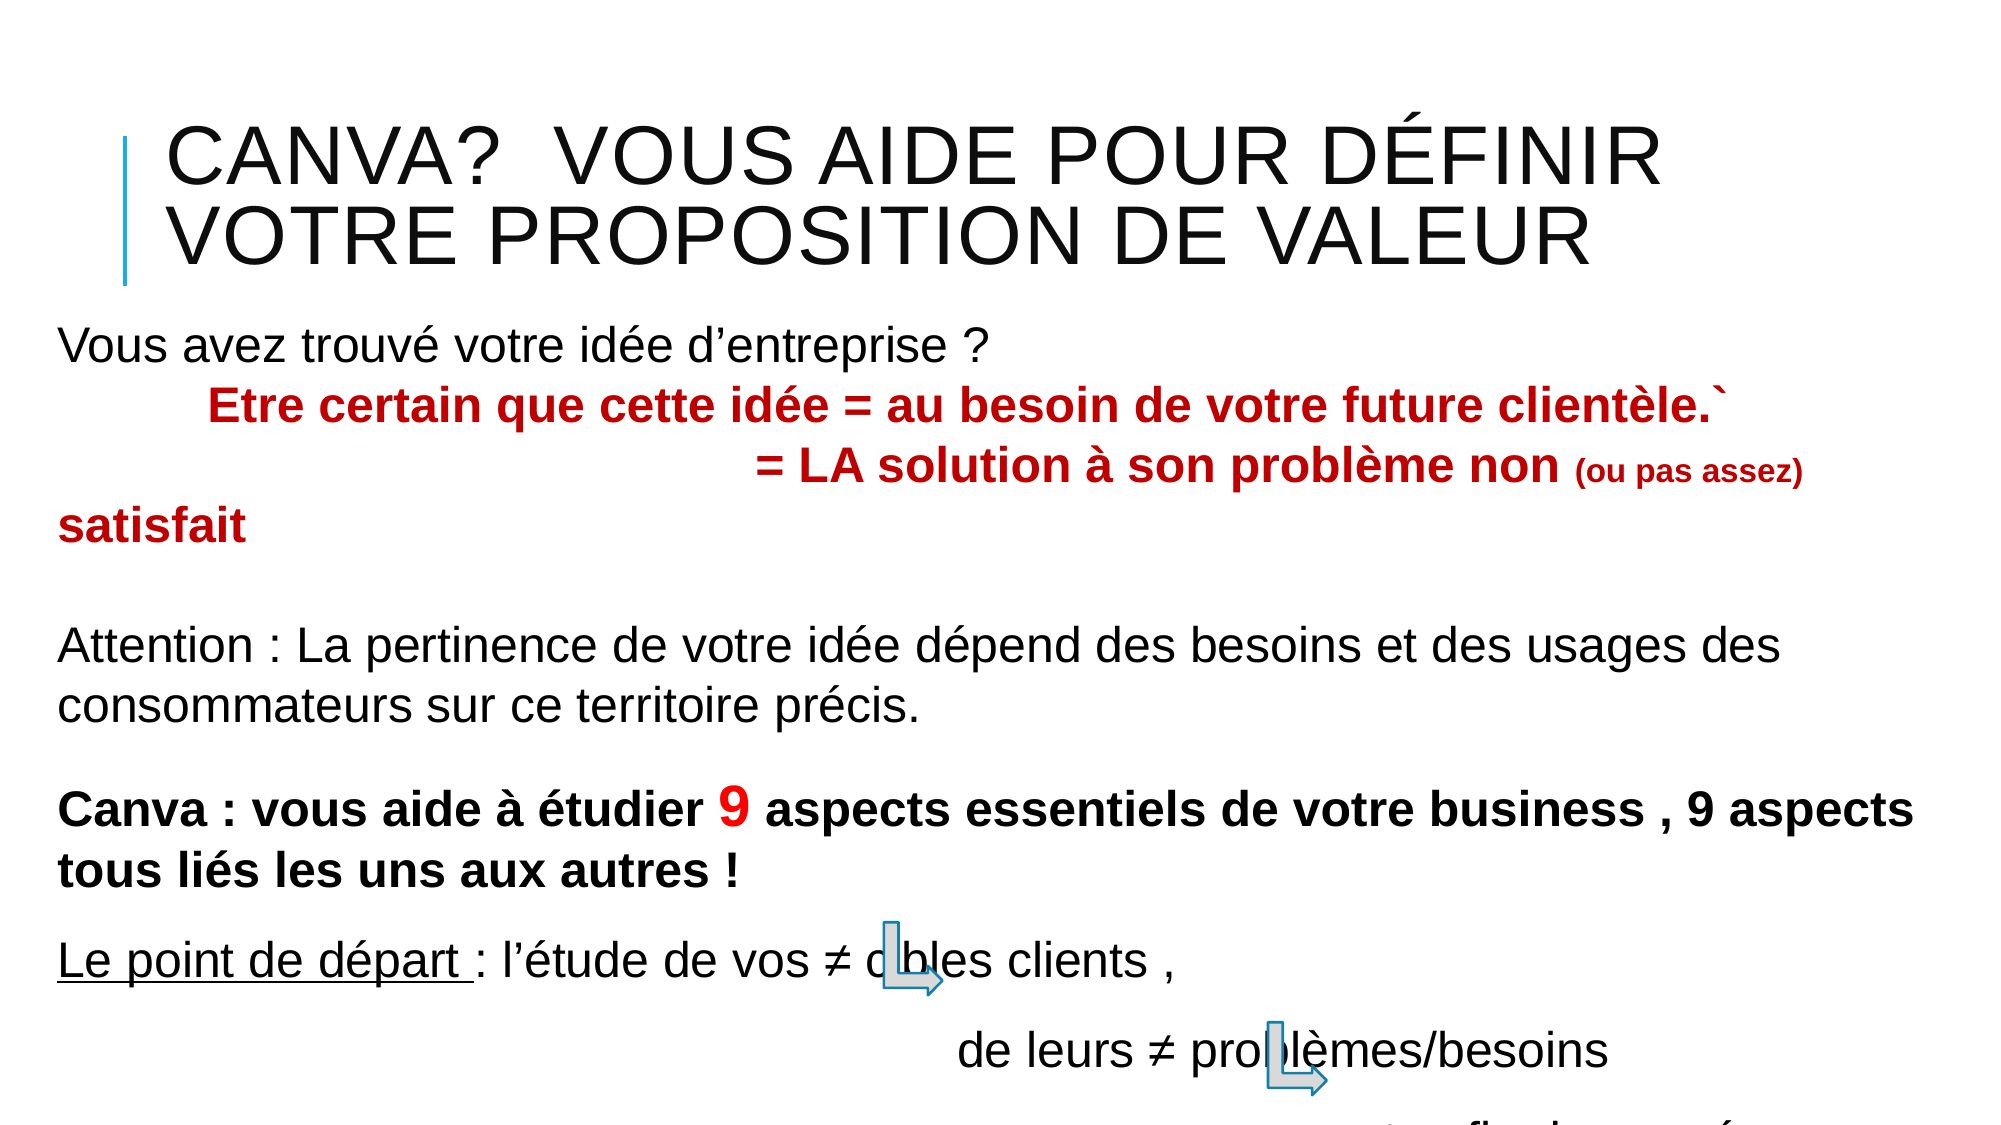

# Canva?  Vous Aide pour définir votre proposition de valeur
Vous avez trouvé votre idée d’entreprise ?
	Etre certain que cette idée = au besoin de votre future clientèle.`
				       = LA solution à son problème non (ou pas assez) satisfait

Attention : La pertinence de votre idée dépend des besoins et des usages des consommateurs sur ce territoire précis.

Canva : vous aide à étudier 9 aspects essentiels de votre business , 9 aspects tous liés les uns aux autres !
Le point de départ : l’étude de vos ≠ cibles clients ,
						de leurs ≠ problèmes/besoins
								       et enfin de vos réponses